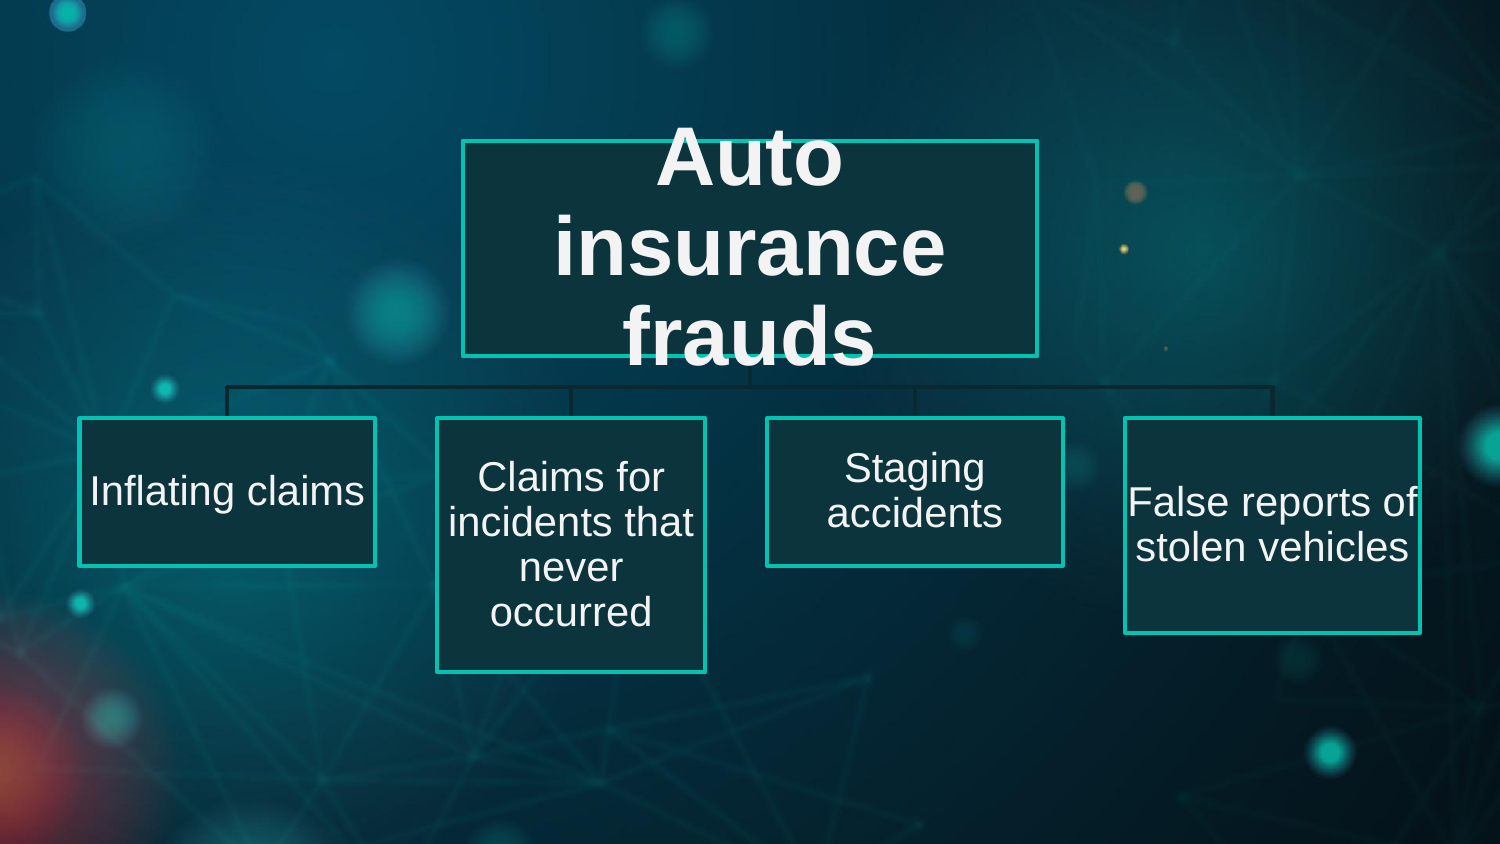

Auto insurance frauds
Inflating claims
Claims for incidents that never occurred
Staging accidents
False reports of stolen vehicles